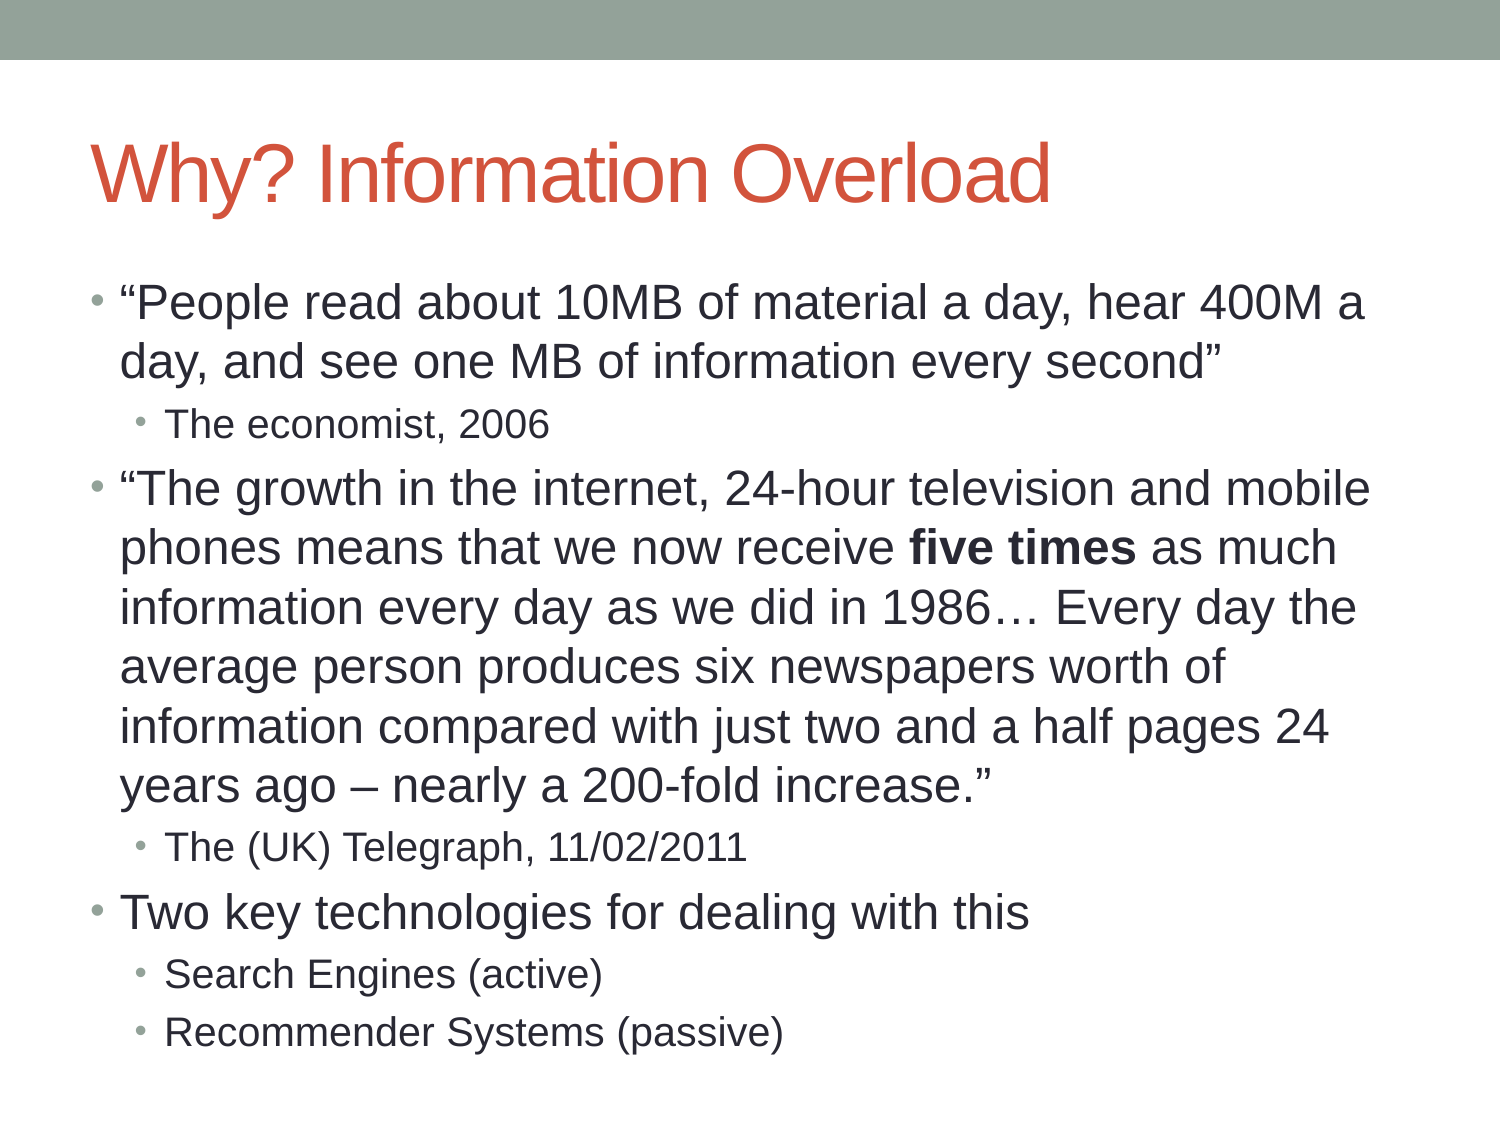

# Why? Information Overload
“People read about 10MB of material a day, hear 400M a day, and see one MB of information every second”
The economist, 2006
“The growth in the internet, 24-hour television and mobile phones means that we now receive five times as much information every day as we did in 1986… Every day the average person produces six newspapers worth of information compared with just two and a half pages 24 years ago – nearly a 200-fold increase.”
The (UK) Telegraph, 11/02/2011
Two key technologies for dealing with this
Search Engines (active)
Recommender Systems (passive)